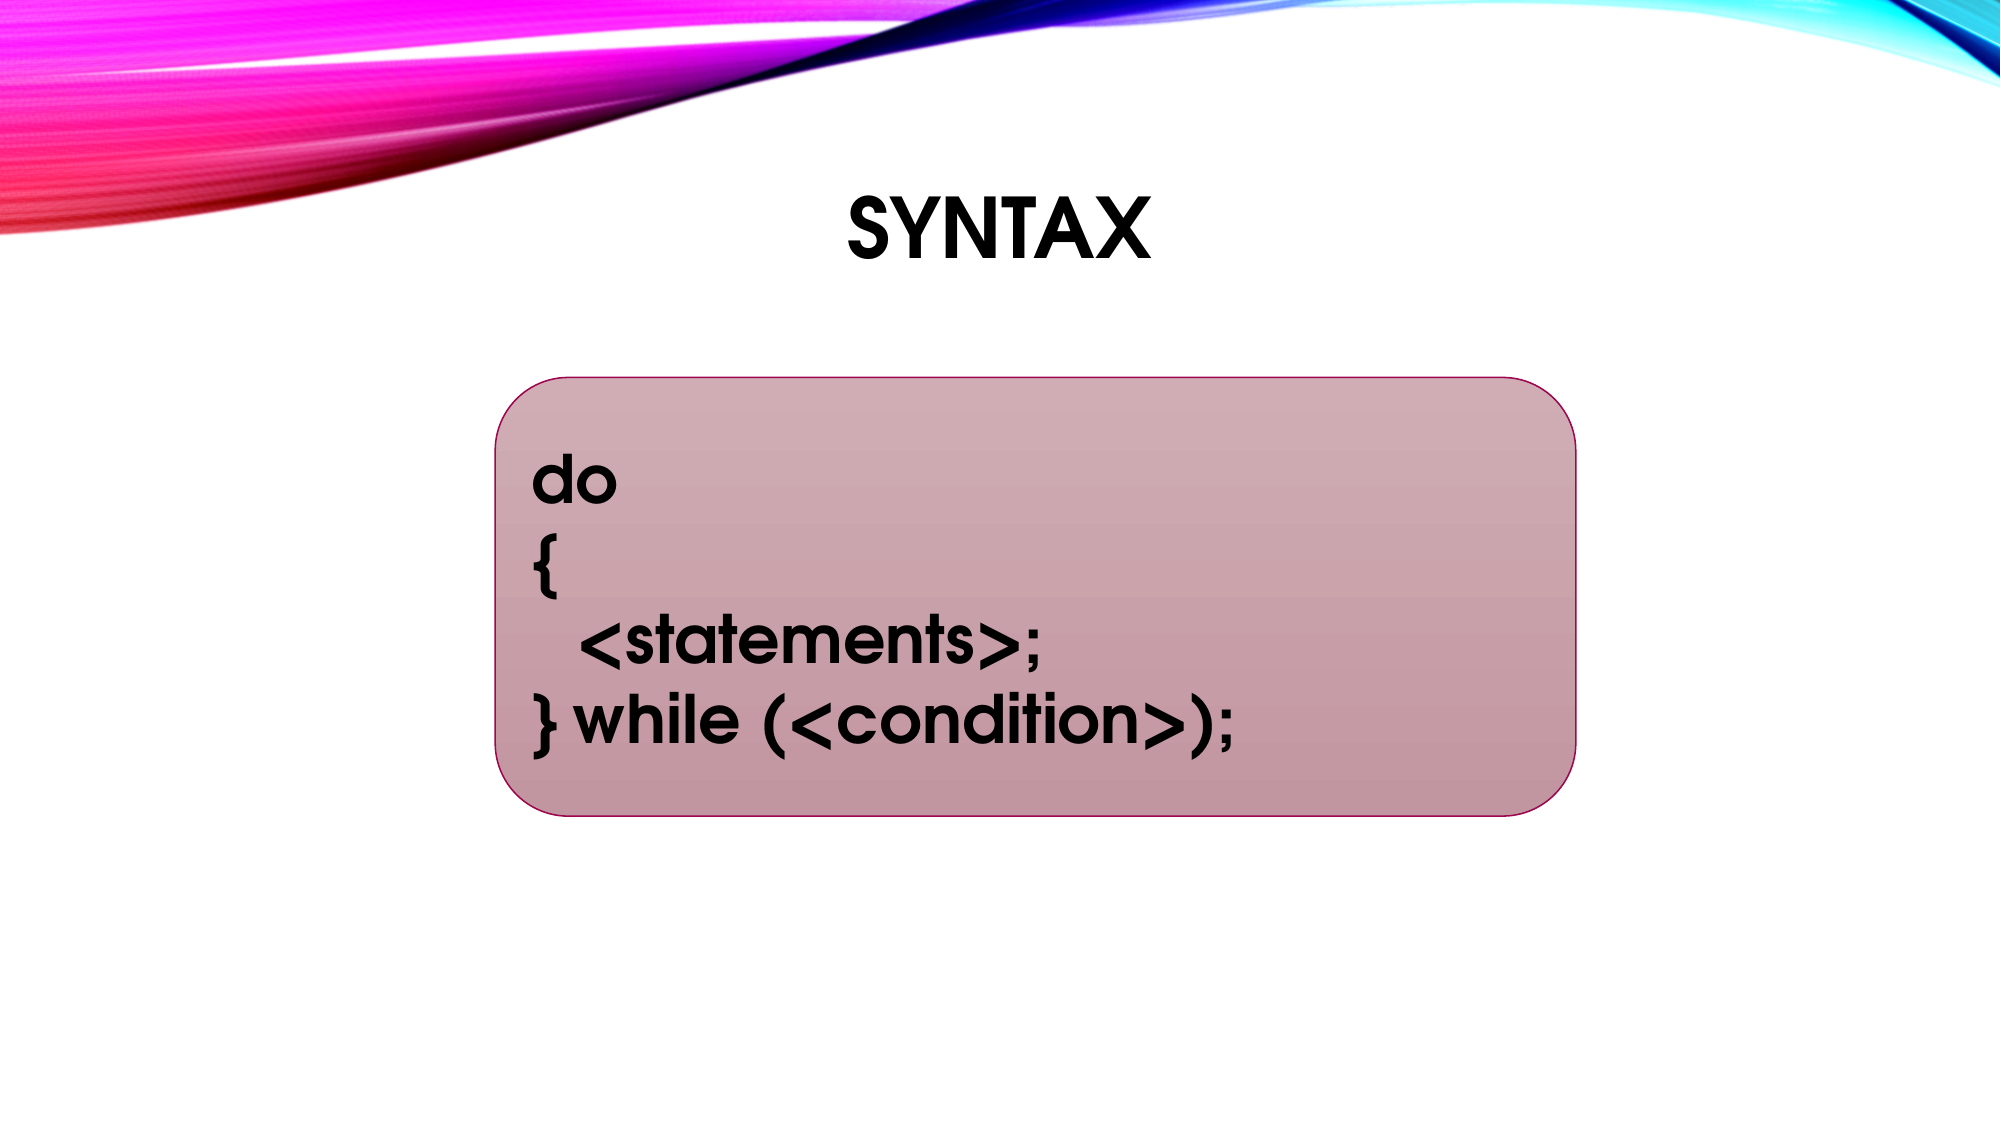

# SYNTAX
do
{
   <statements>;
} while (<condition>);